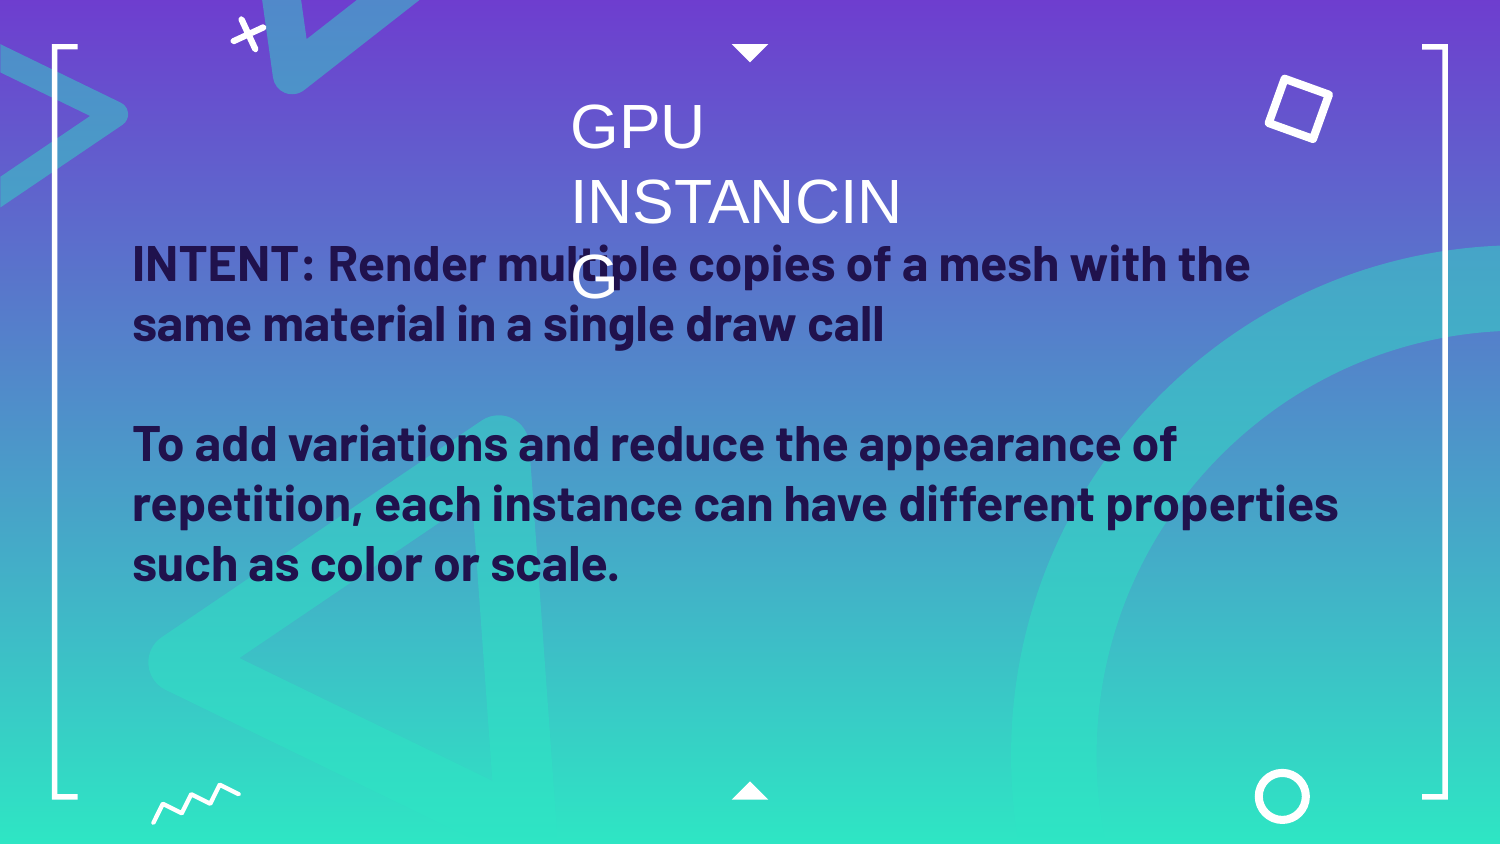

# GPU INSTANCING
INTENT: Render multiple copies of a mesh with the same material in a single draw call

To add variations and reduce the appearance of repetition, each instance can have different properties such as color or scale.